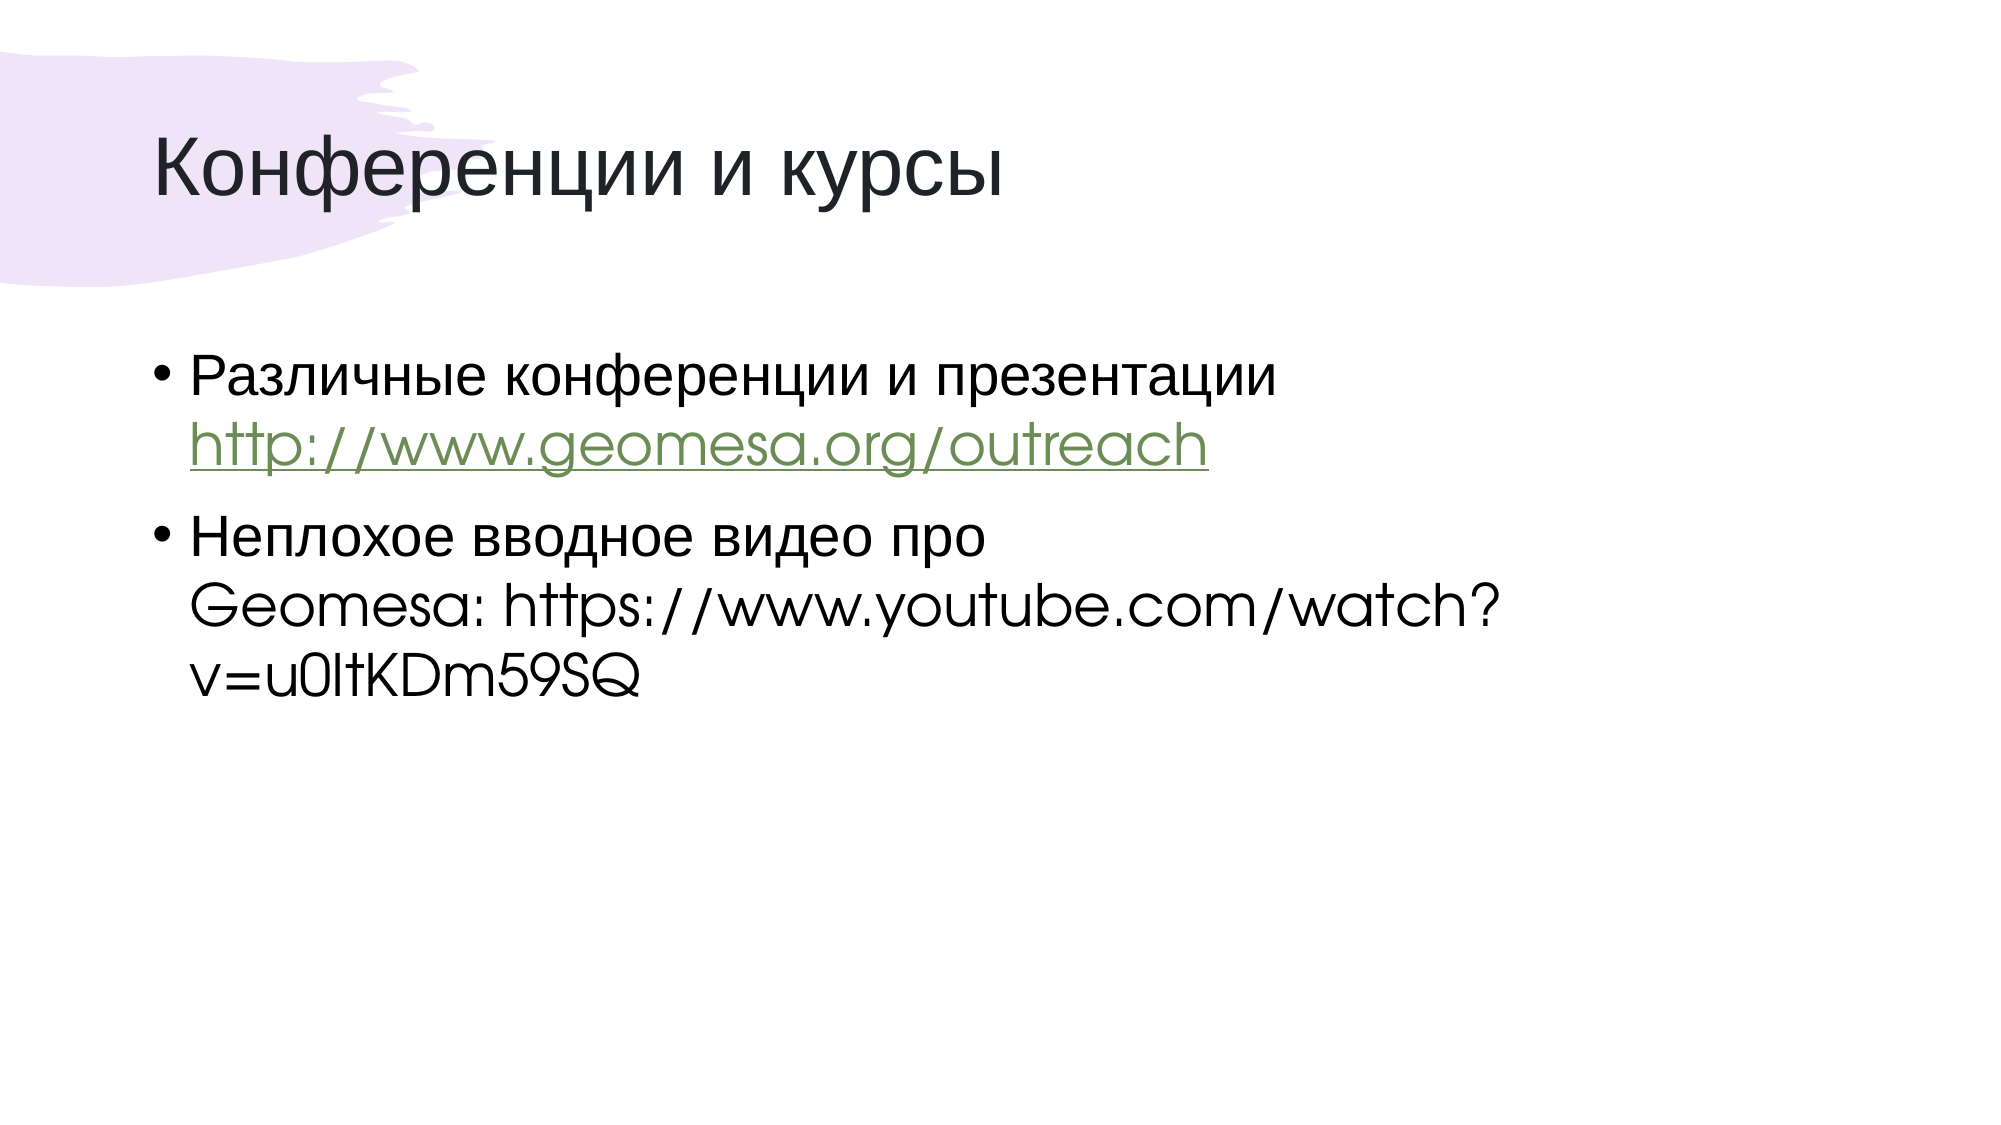

# Конференции и курсы
Различные конференции и презентации http://www.geomesa.org/outreach
Неплохое вводное видео про Geomesa: https://www.youtube.com/watch?v=u0ItKDm59SQ